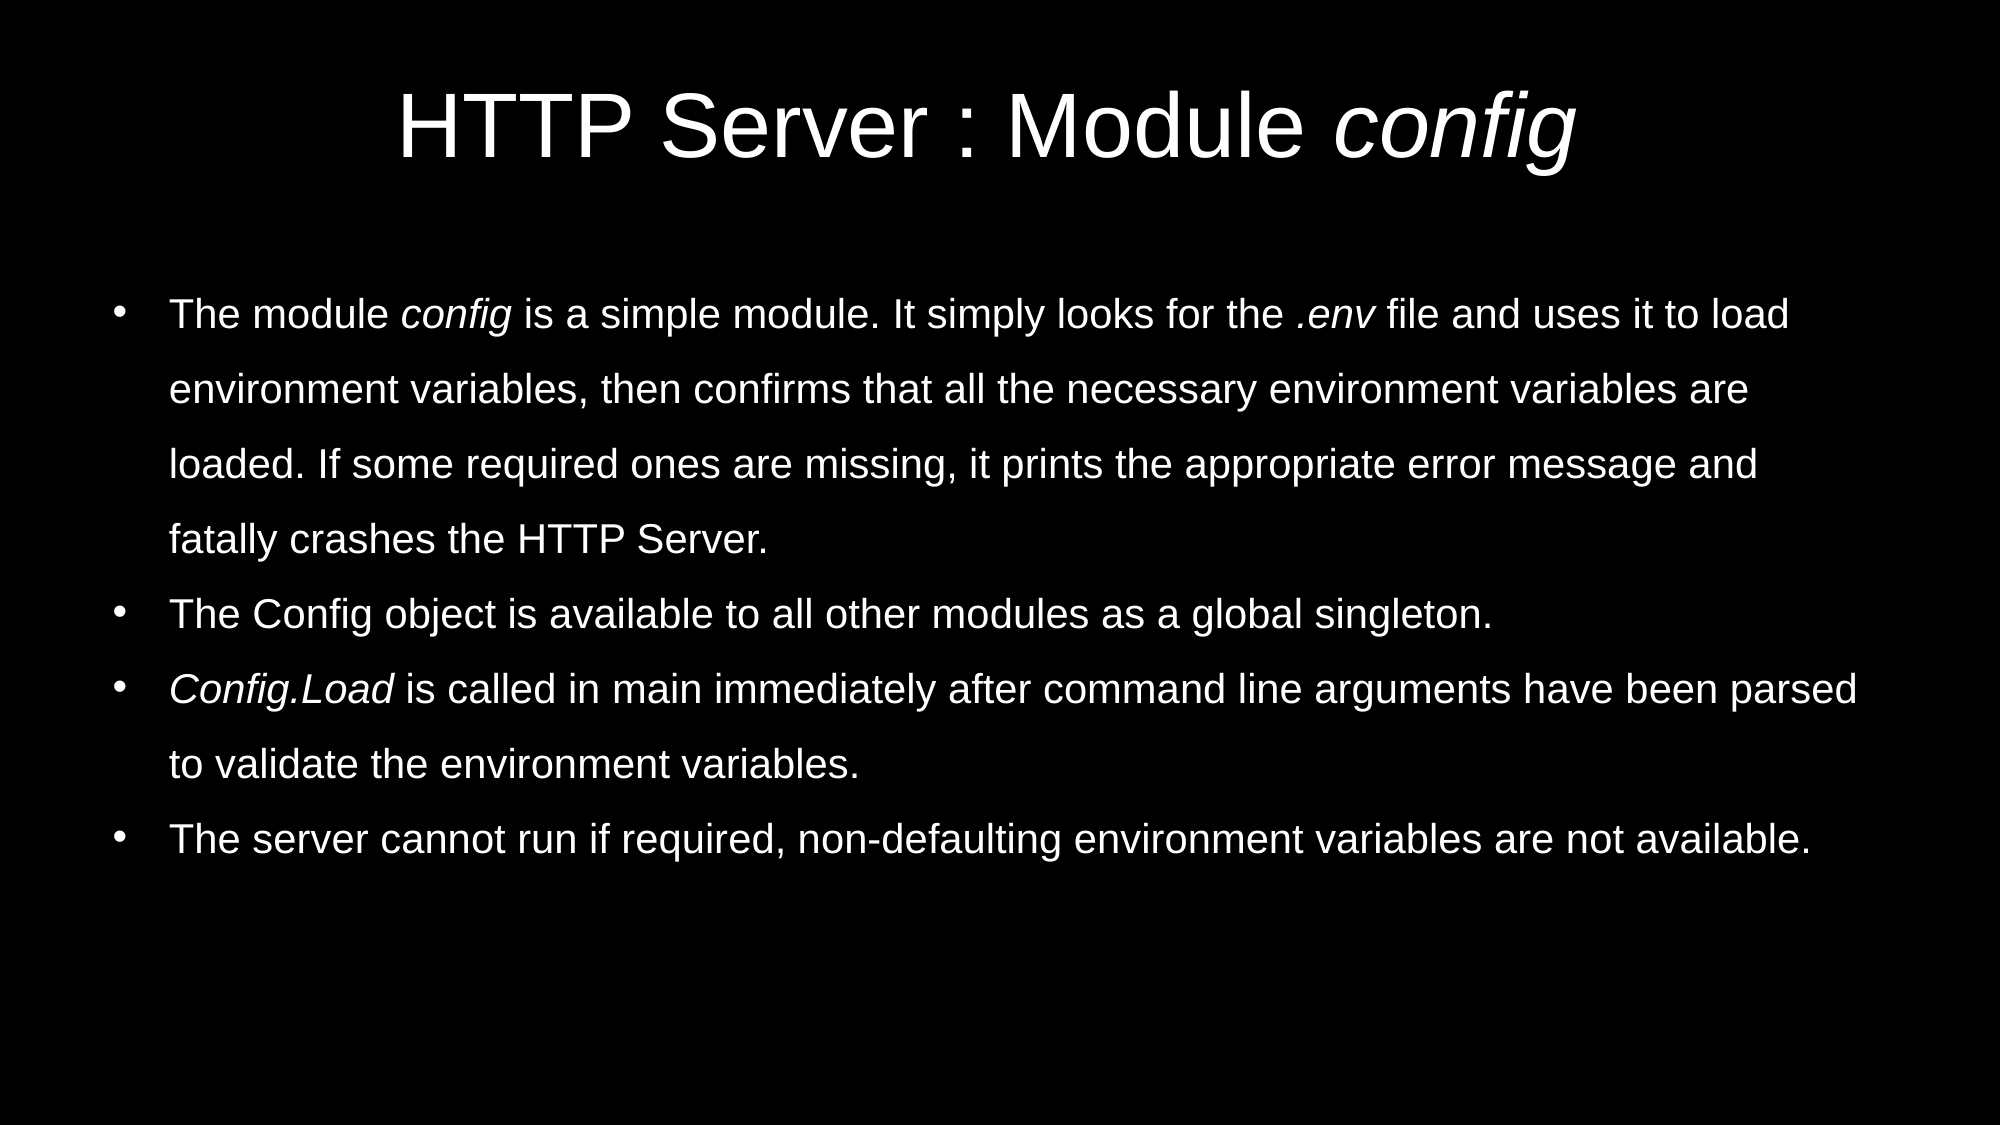

HTTP Server : Module config

The module config is a simple module. It simply looks for the .env file and uses it to load environment variables, then confirms that all the necessary environment variables are loaded. If some required ones are missing, it prints the appropriate error message and fatally crashes the HTTP Server.
The Config object is available to all other modules as a global singleton.
Config.Load is called in main immediately after command line arguments have been parsed to validate the environment variables.
The server cannot run if required, non-defaulting environment variables are not available.